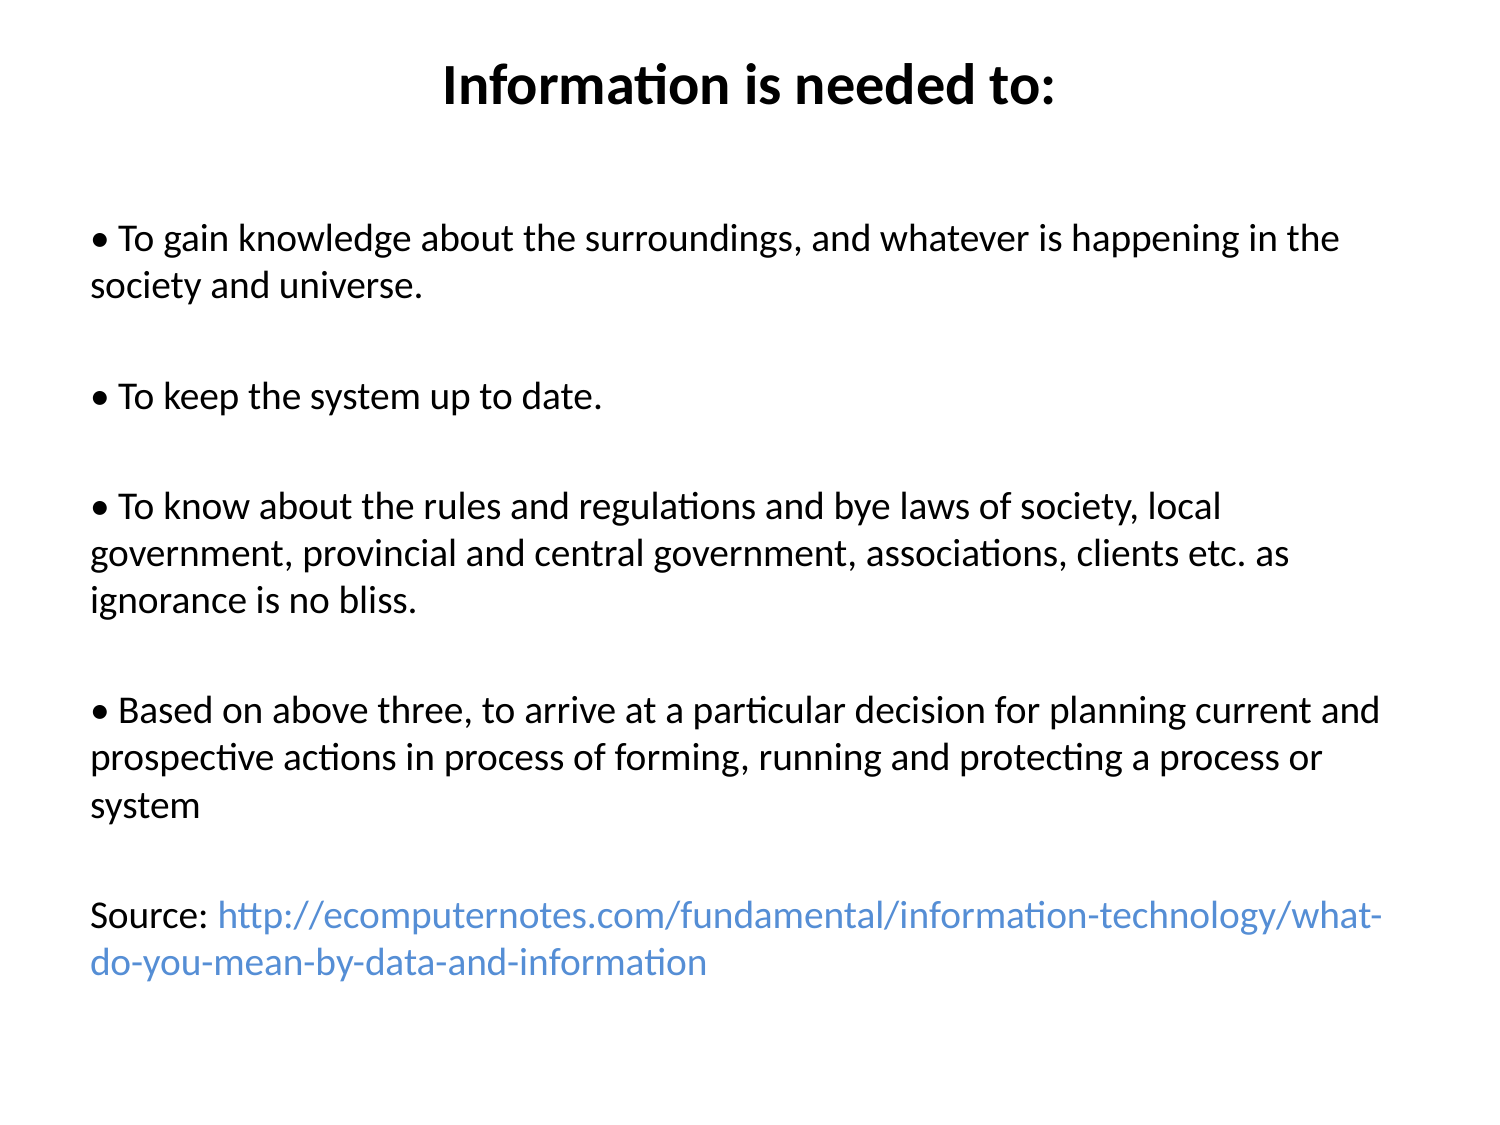

# Information is needed to:

• To gain knowledge about the surroundings, and whatever is happening in the society and universe.

• To keep the system up to date.

• To know about the rules and regulations and bye laws of society, local government, provincial and central government, associations, clients etc. as ignorance is no bliss.

• Based on above three, to arrive at a particular decision for planning current and prospective actions in process of forming, running and protecting a process or system

Source: http://ecomputernotes.com/fundamental/information-technology/what-do-you-mean-by-data-and-information